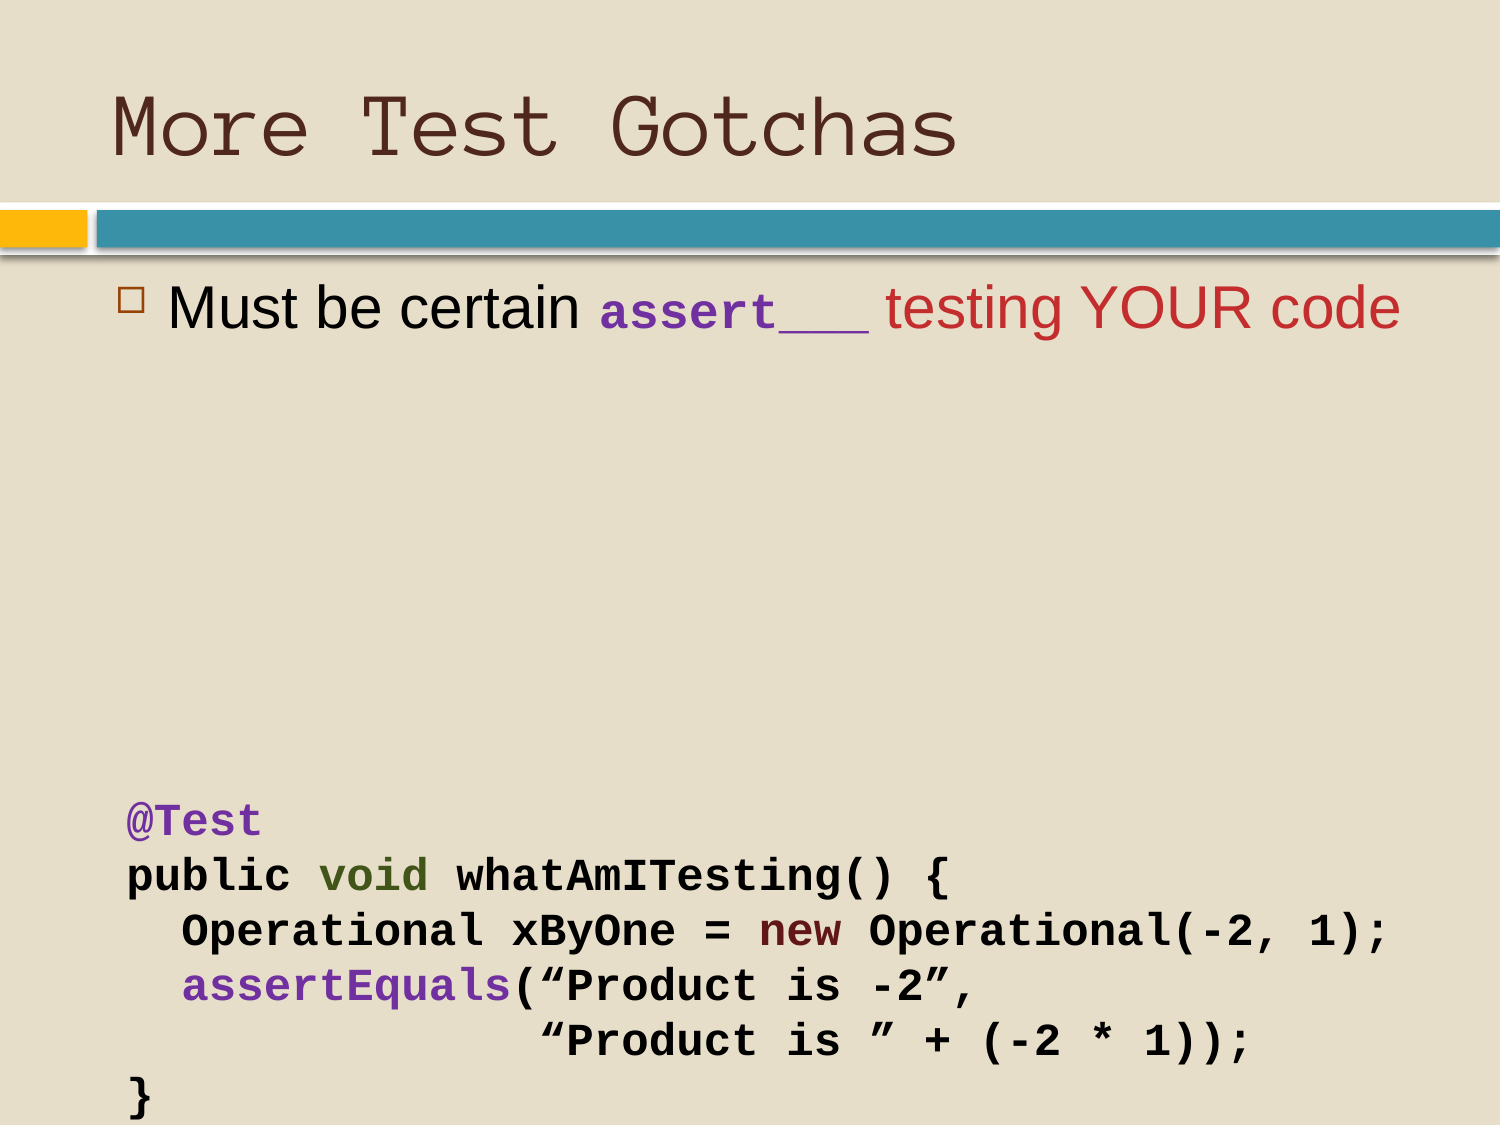

# More Test Gotchas
Must be certain assert___ testing YOUR code

@Test
public void whatAmITesting() {
  Operational xByOne = new Operational(-2, 1);
  assertEquals(“Product is -2”,
               “Product is ” + (-2 * 1));
}